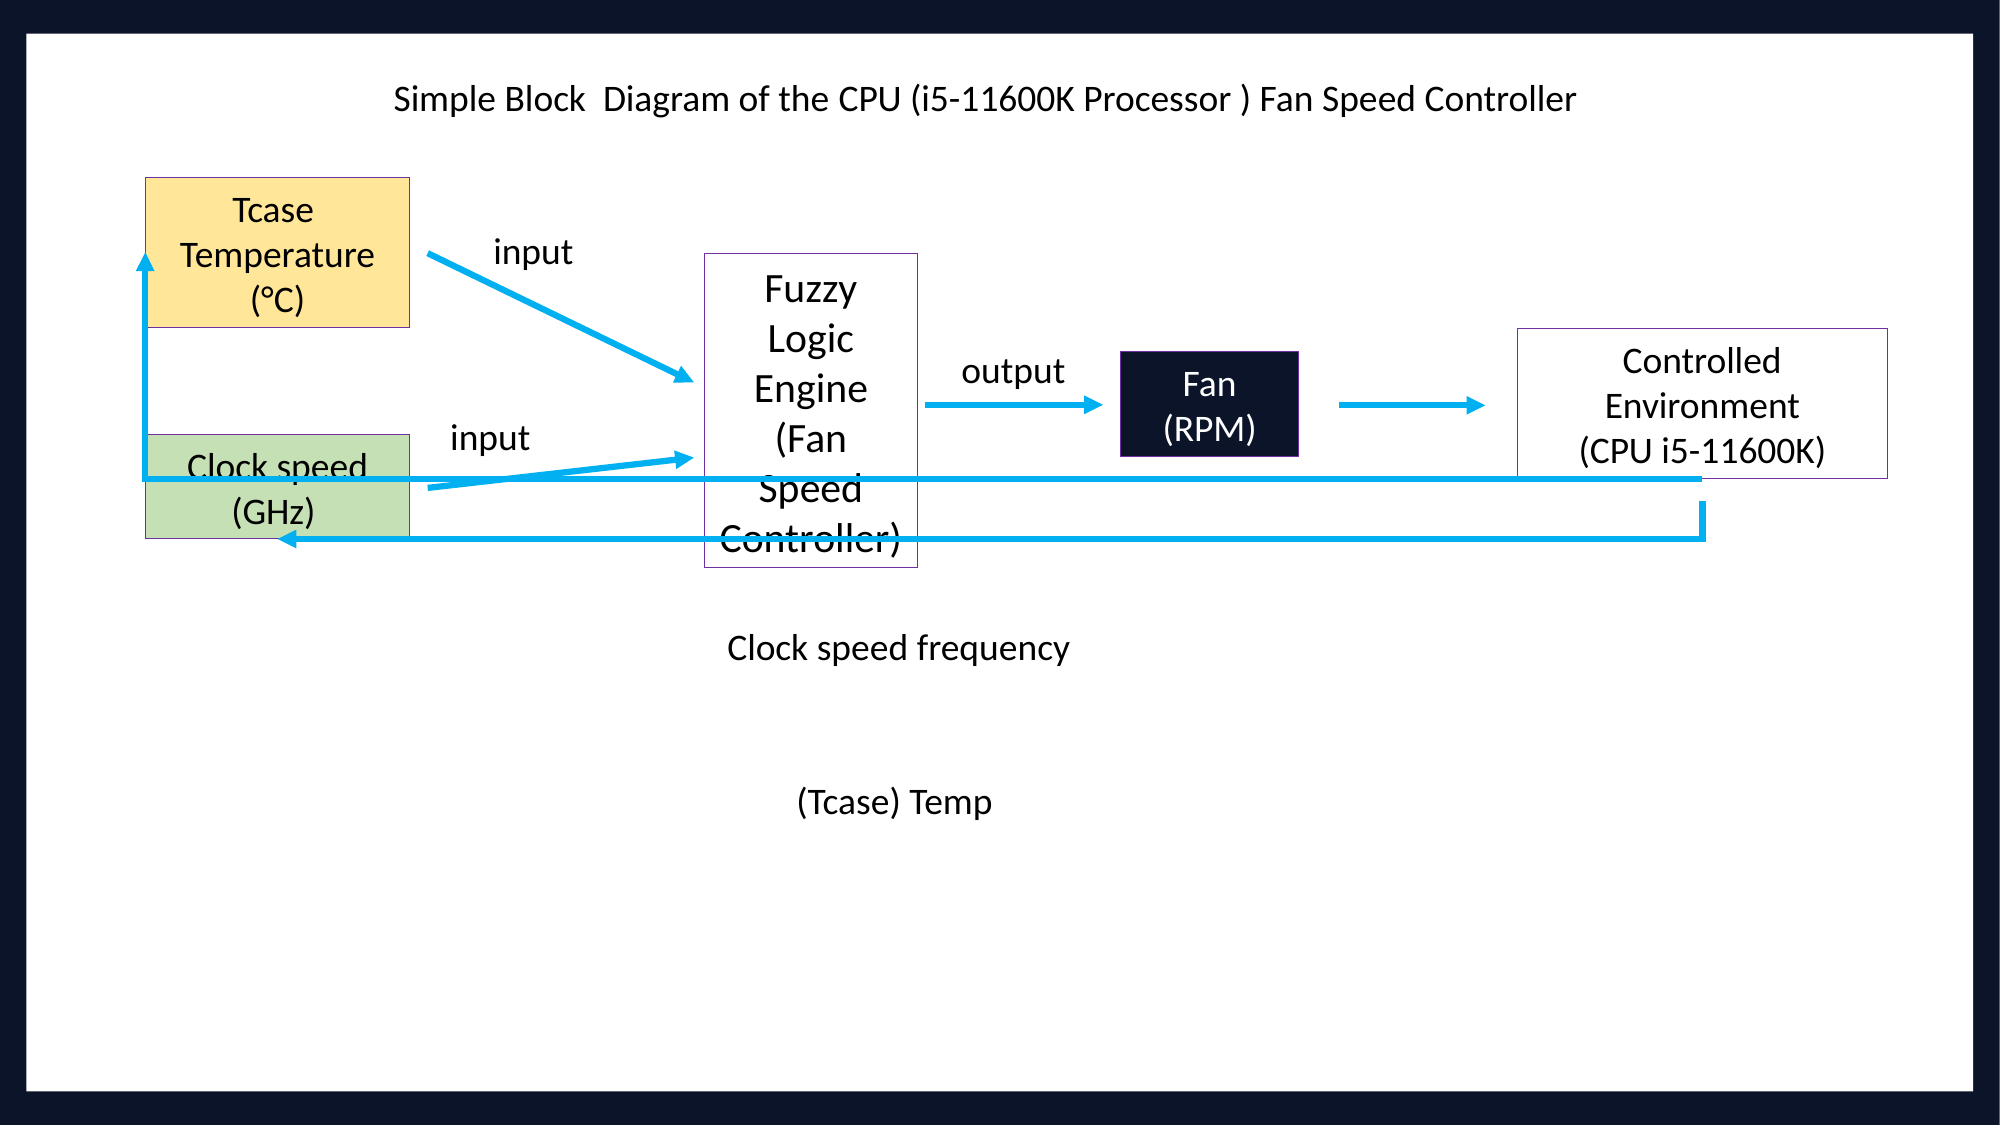

Simple Block  Diagram of the CPU (i5-11600K Processor ) Fan Speed Controller
Tcase  Temperature
(°C)
input
Fuzzy Logic Engine
(Fan Speed Controller)
Controlled Environment
(CPU i5-11600K)
output
Fan (RPM)
input
Clock speed
(GHz)
Clock speed frequency
(Tcase) Temp